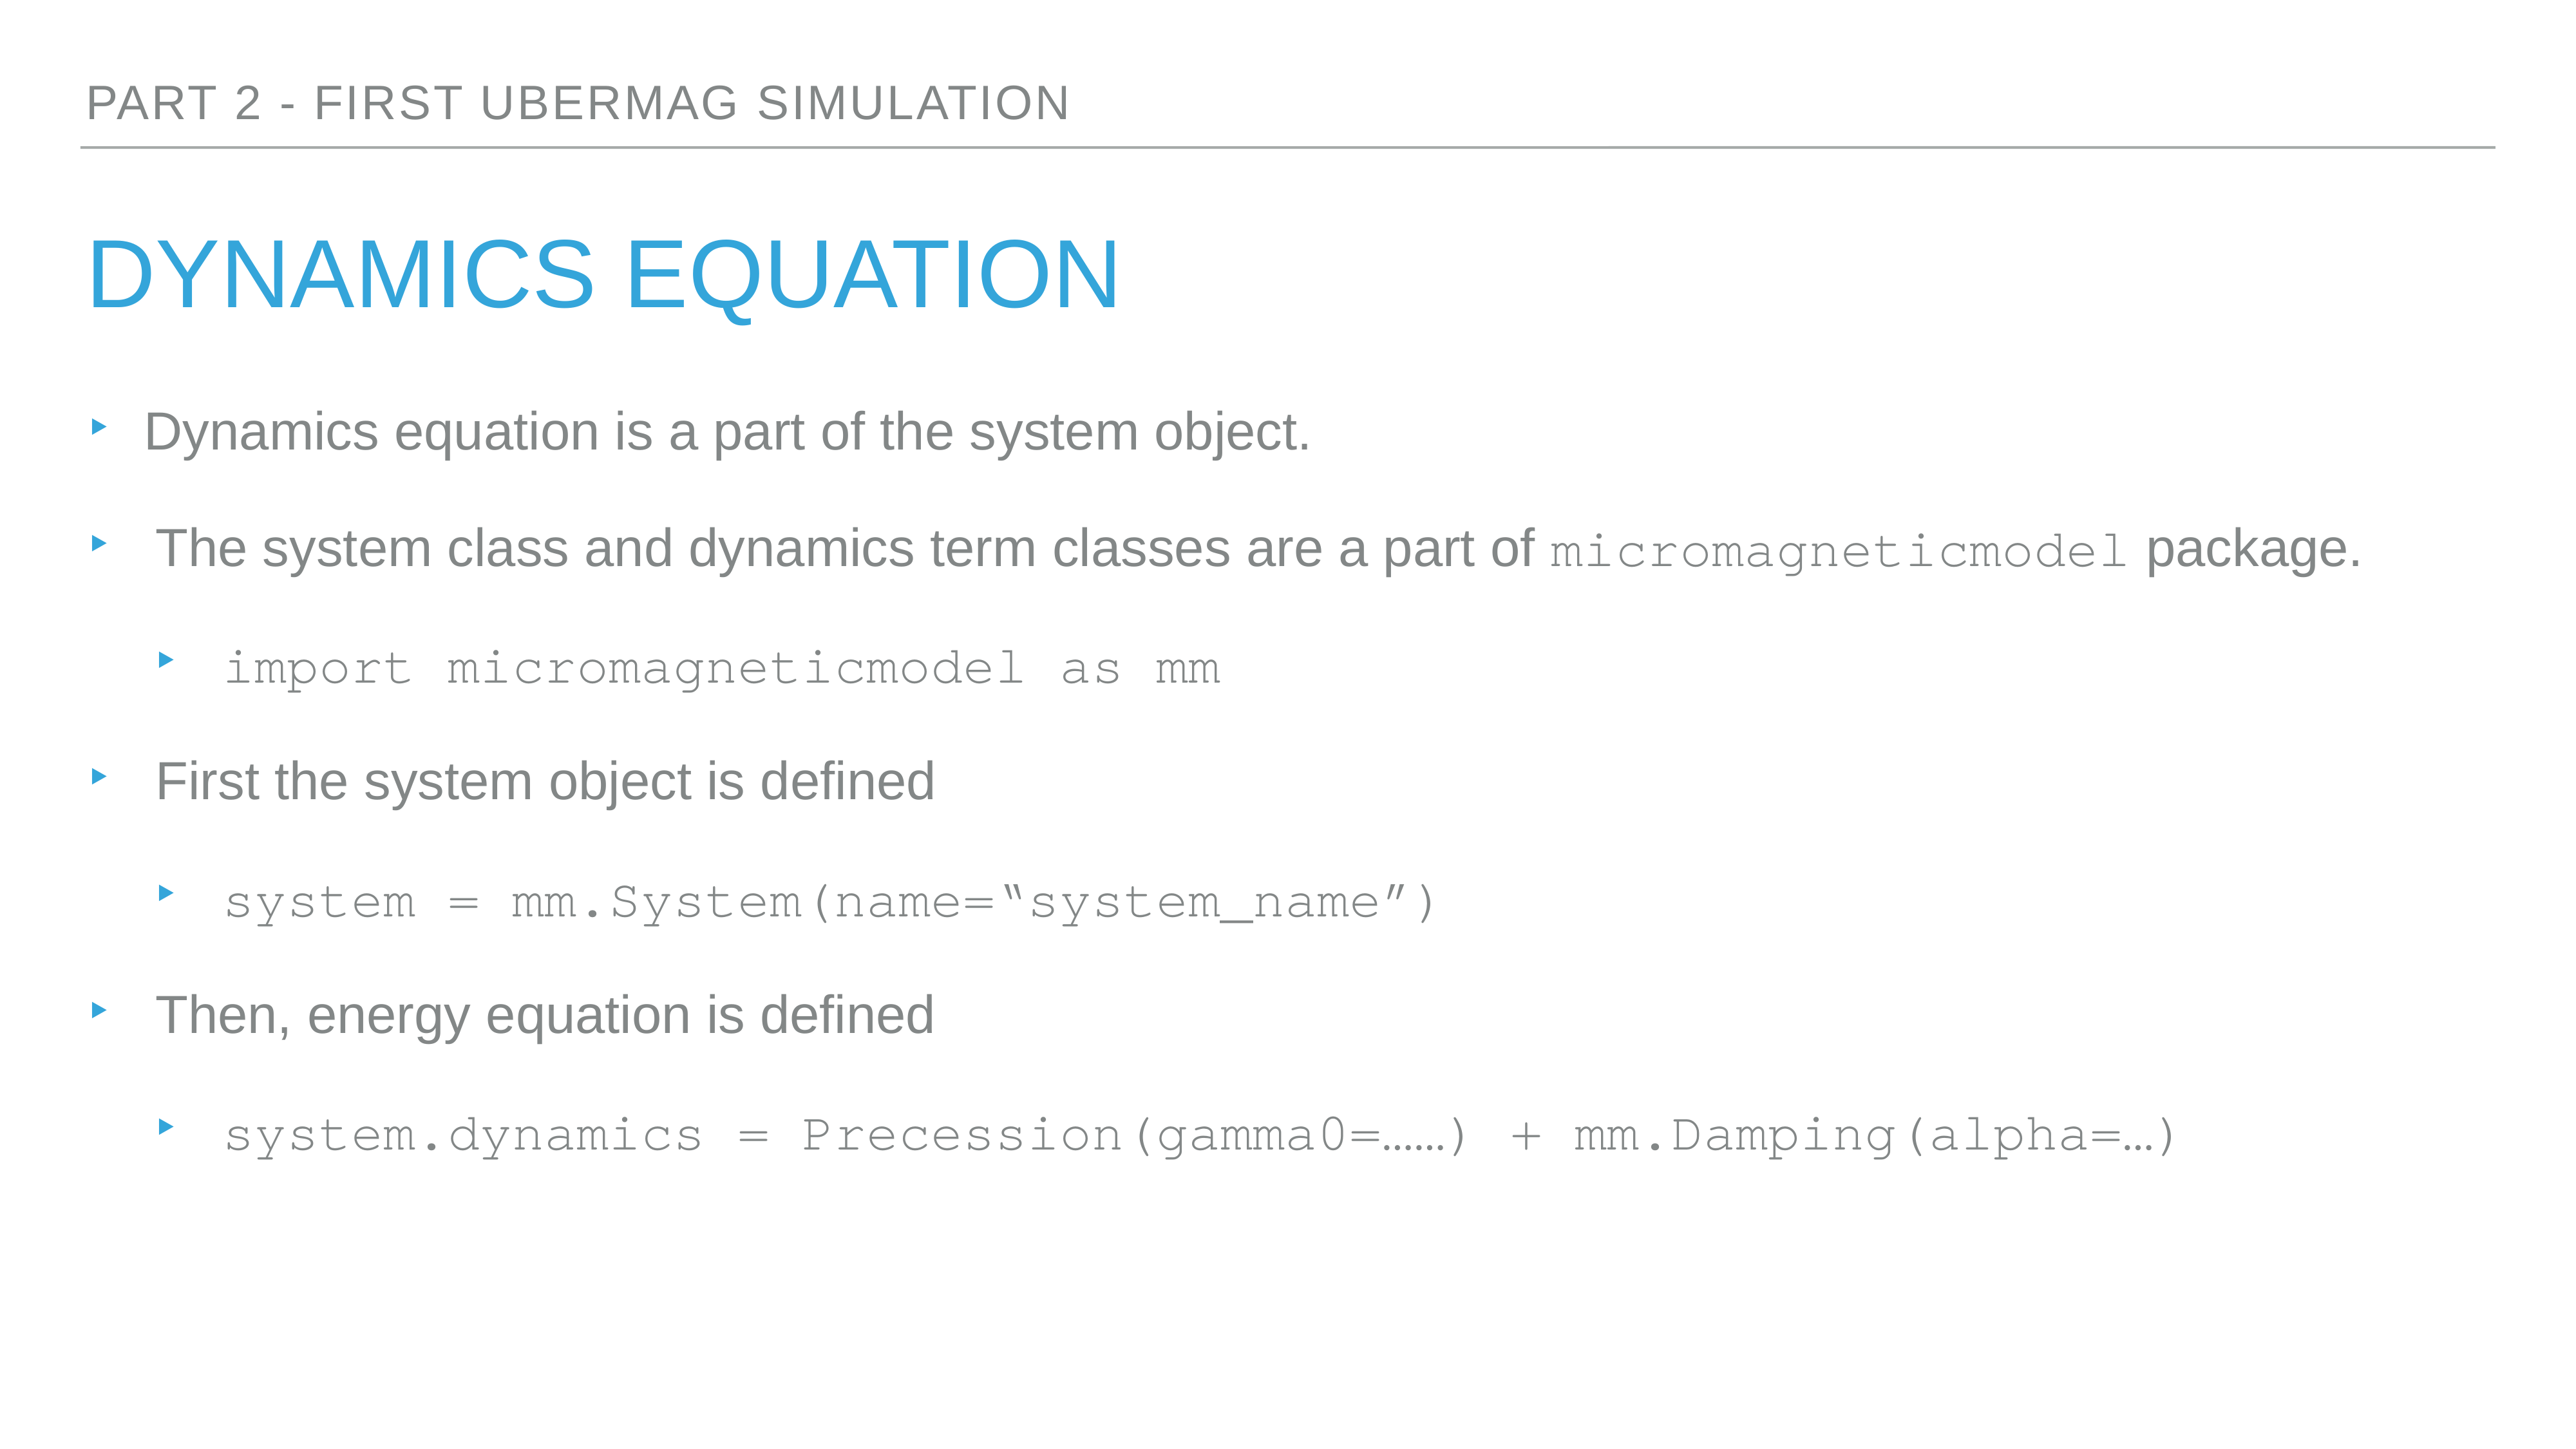

Part 2 - first ubermag simulation
# Dynamics equation
Dynamics equation is a part of the system object.
The system class and dynamics term classes are a part of micromagneticmodel package.
import micromagneticmodel as mm
First the system object is defined
system = mm.System(name=“system_name”)
Then, energy equation is defined
system.dynamics = Precession(gamma0=……) + mm.Damping(alpha=…)